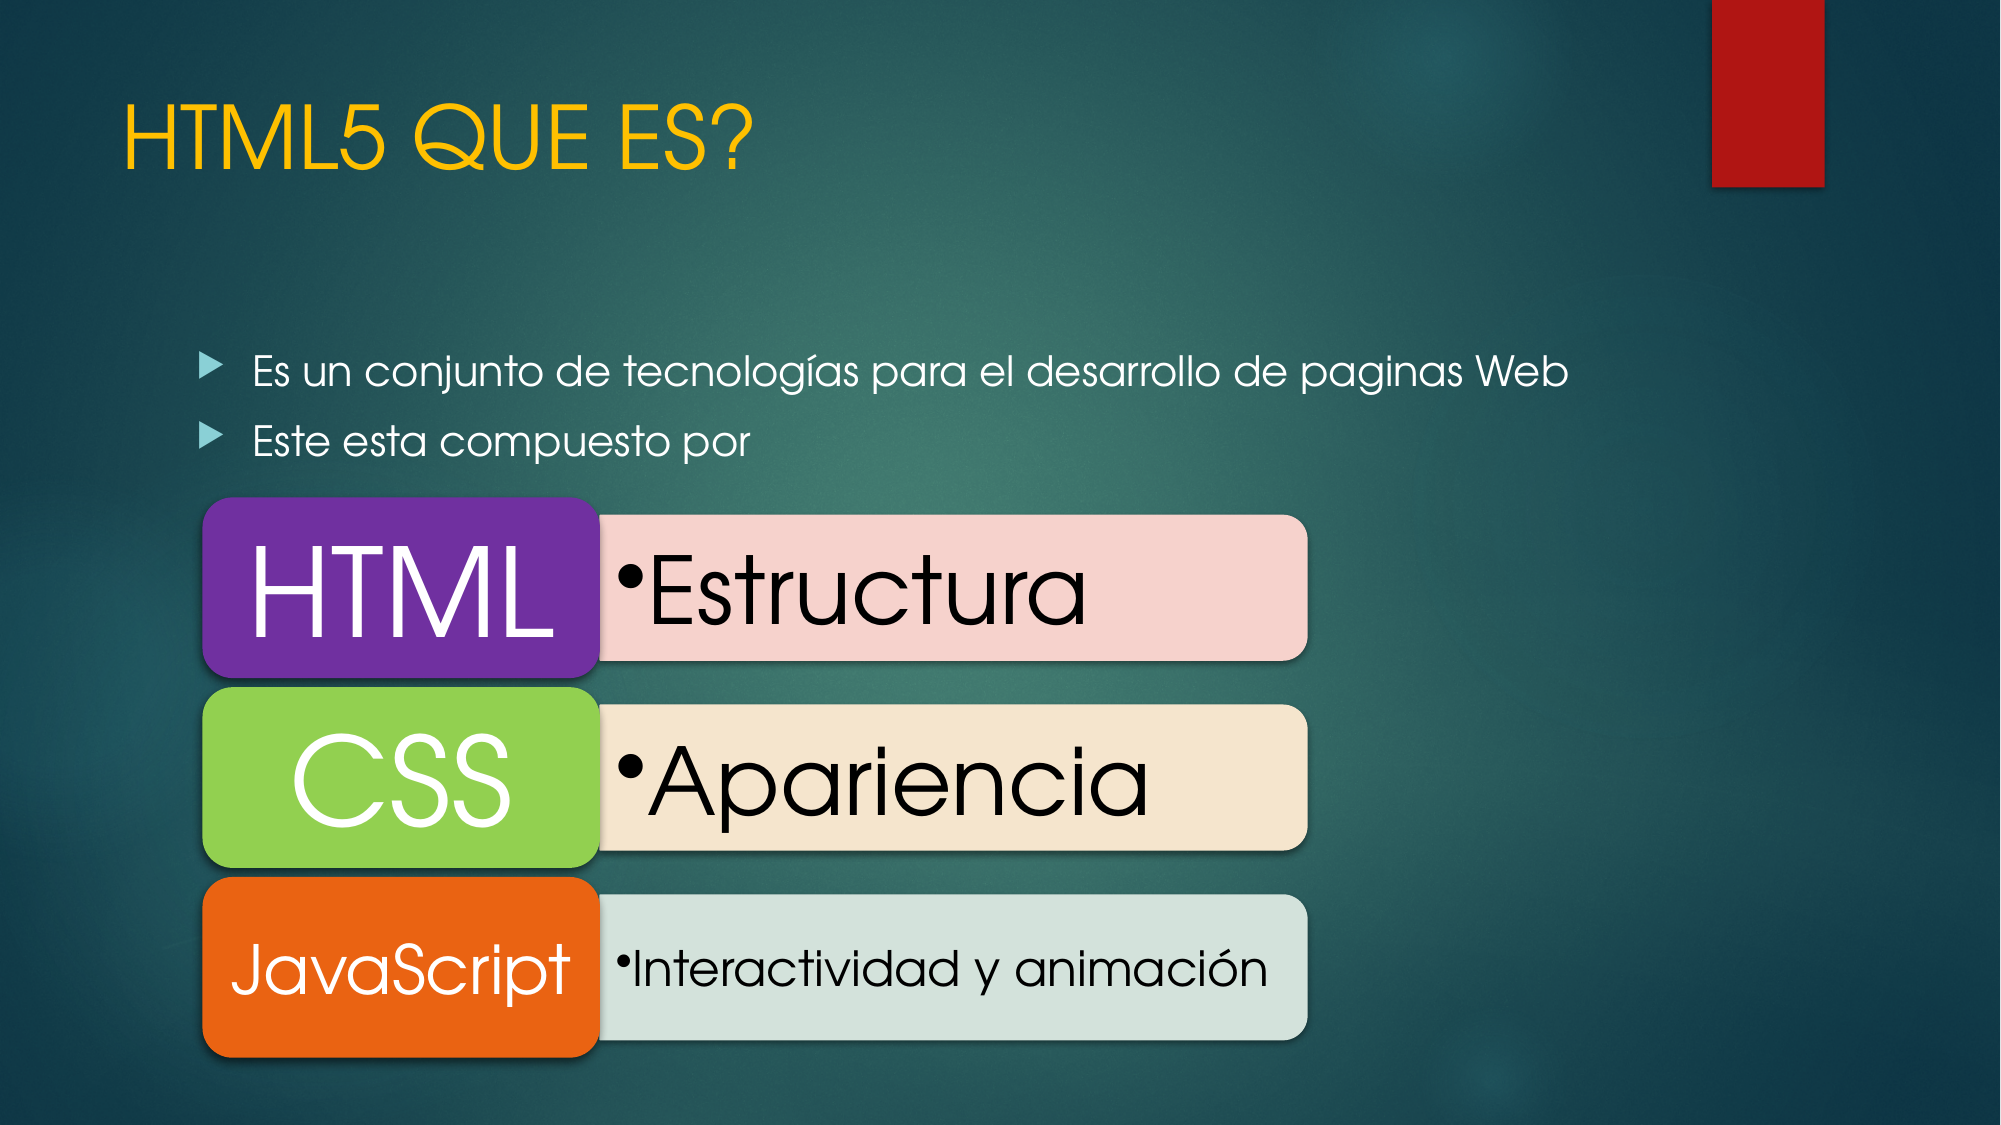

# HTML5 QUE ES?
Es un conjunto de tecnologías para el desarrollo de paginas Web
Este esta compuesto por

HTML
Estructura
CSS
Apariencia
JavaScript
Interactividad y animación